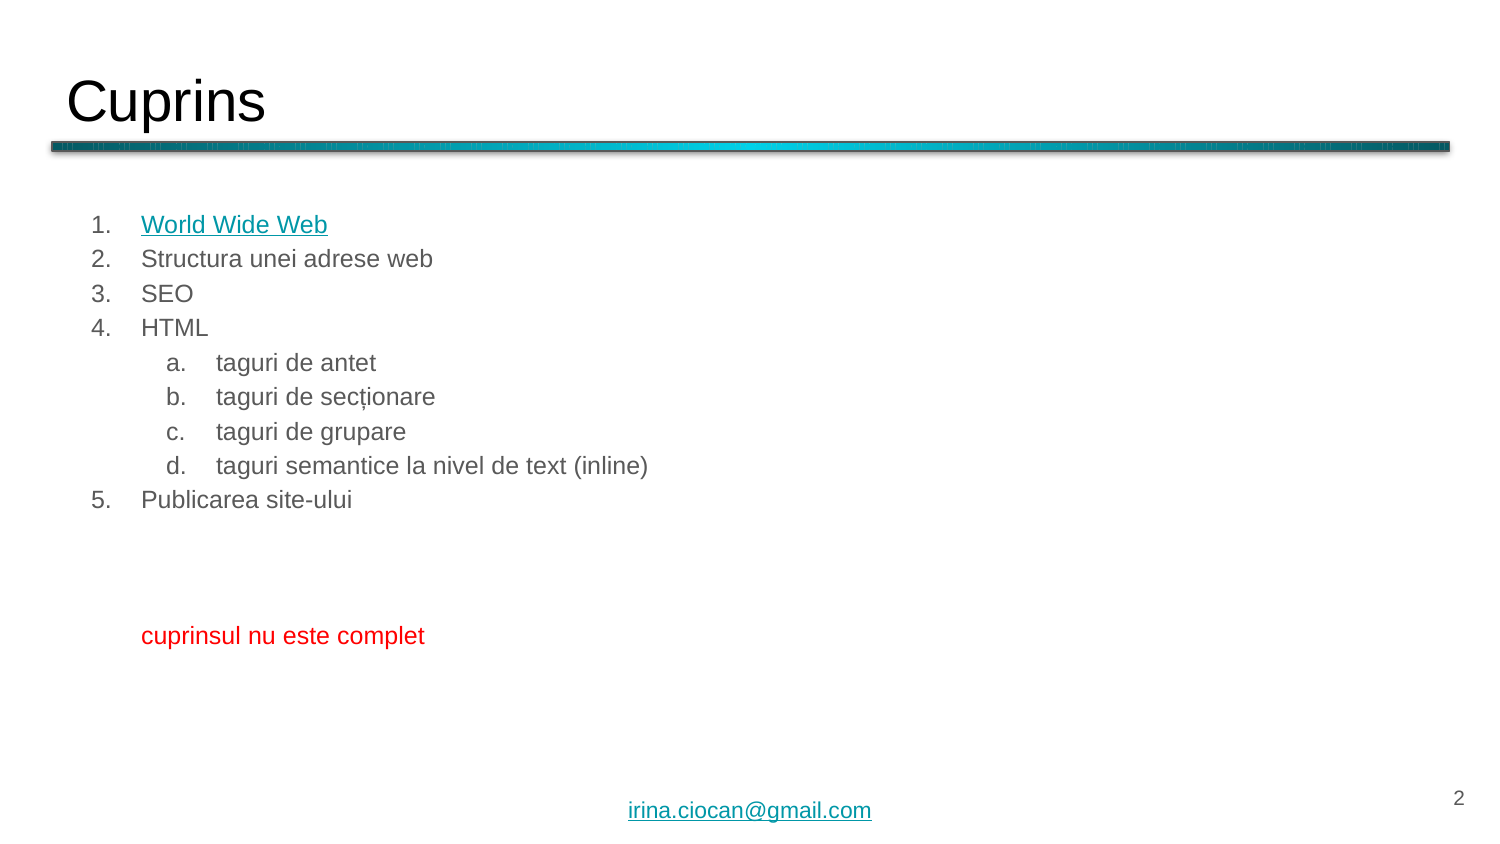

# Cuprins

World Wide Web
Structura unei adrese web
SEO
HTML
taguri de antet
taguri de secționare
taguri de grupare
taguri semantice la nivel de text (inline)
Publicarea site-ului

cuprinsul nu este complet
2
irina.ciocan@gmail.com